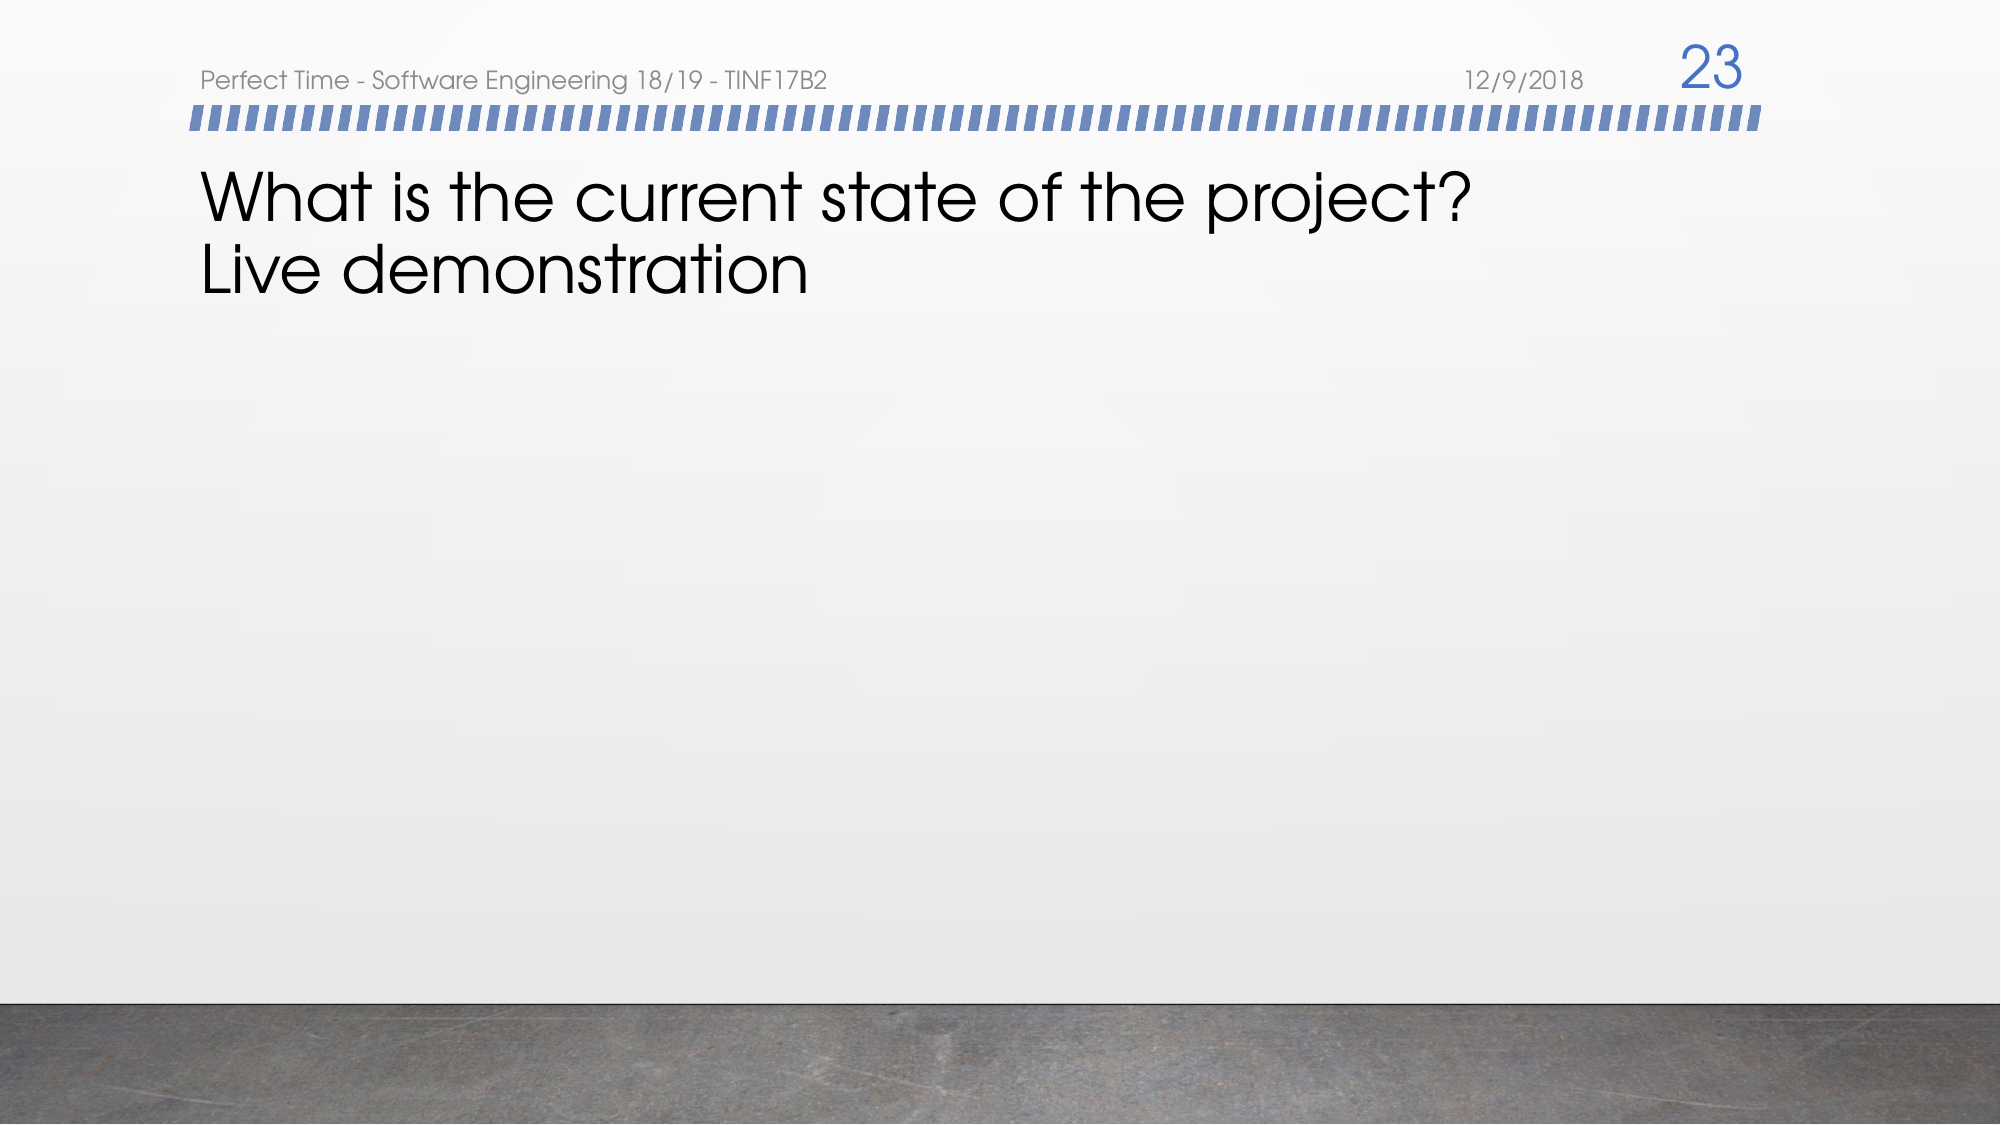

23
Perfect Time - Software Engineering 18/19 - TINF17B2
12/9/2018
# What is the current state of the project? Live demonstration